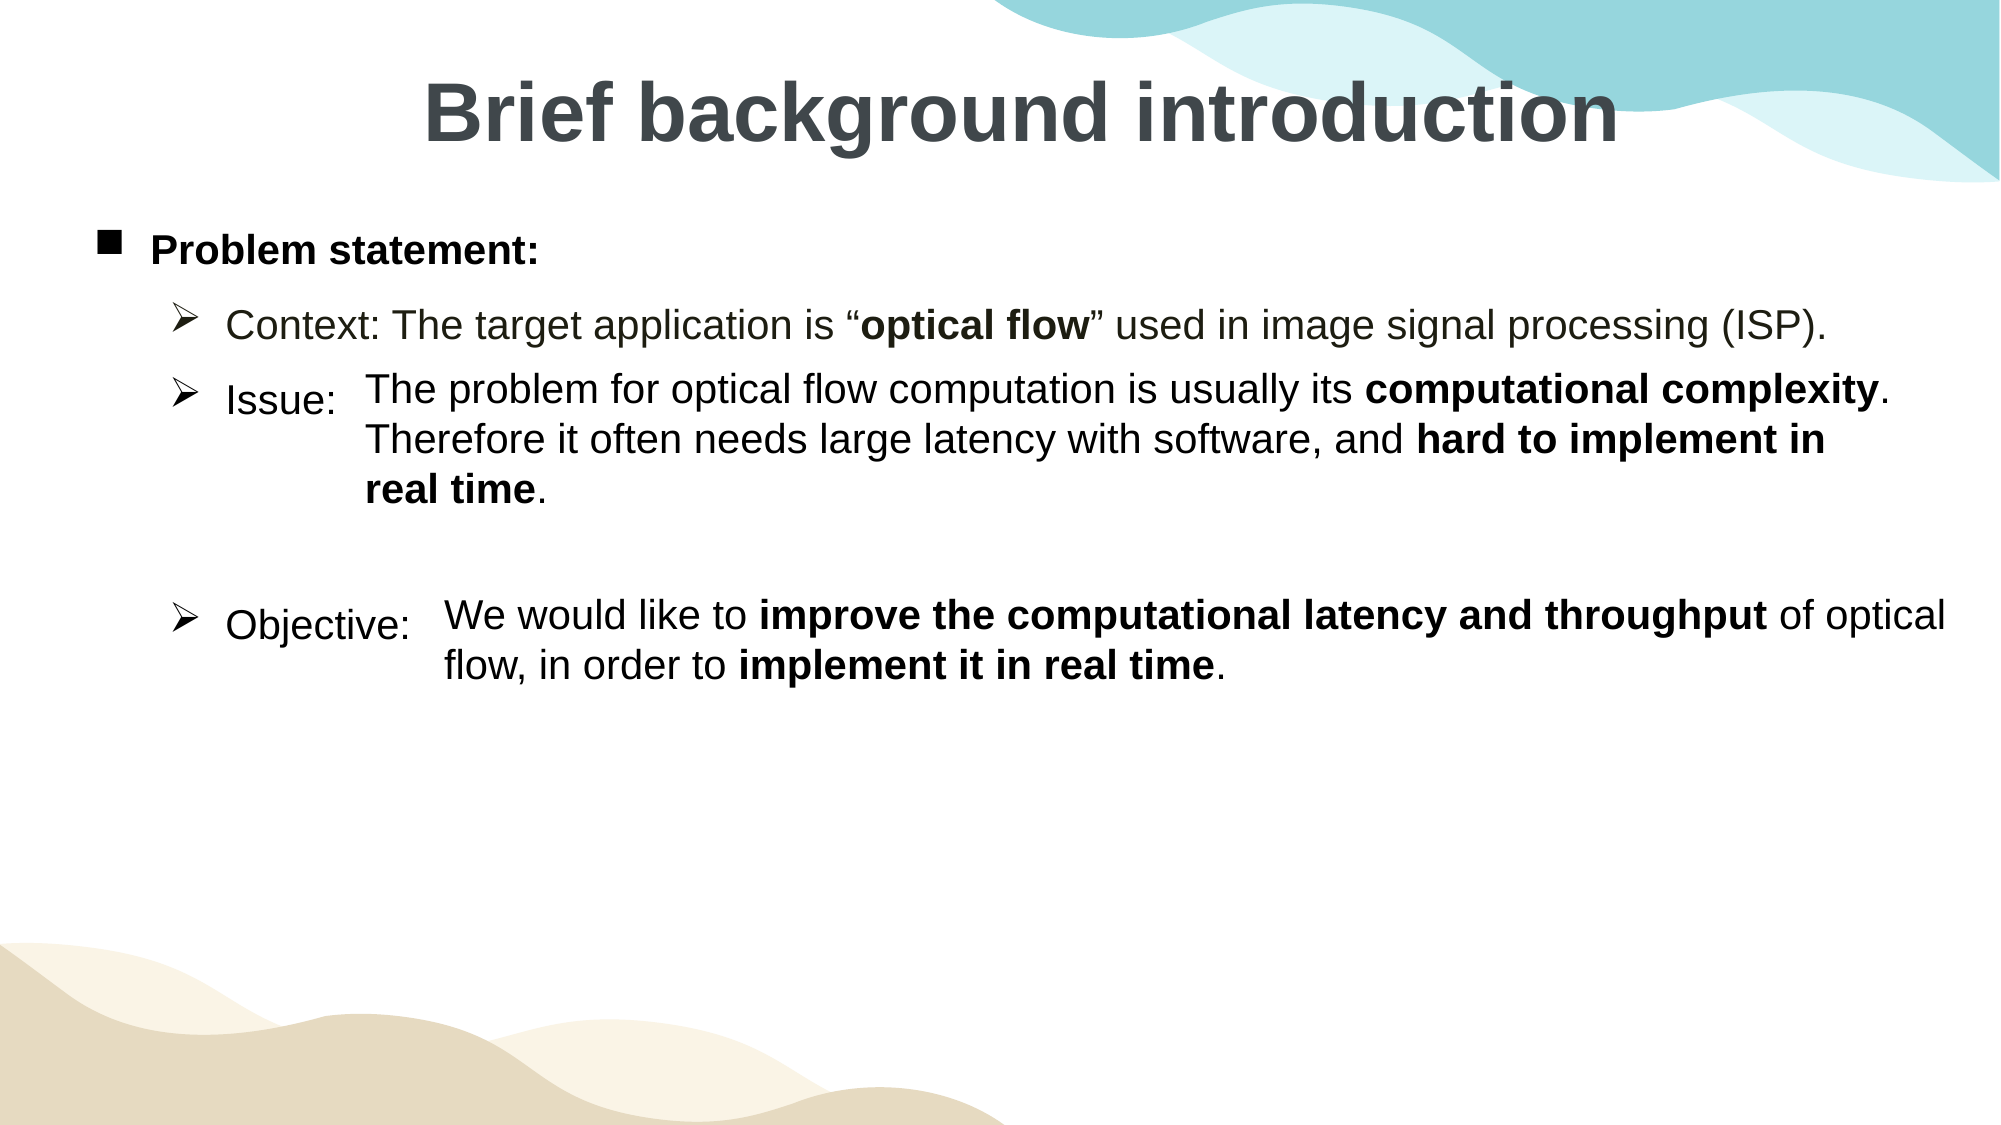

Brief background introduction
Problem statement:
Context: The target application is “optical flow” used in image signal processing (ISP).
Issue:

Objective:
The problem for optical flow computation is usually its computational complexity. Therefore it often needs large latency with software, and hard to implement in real time.
We would like to improve the computational latency and throughput of optical flow, in order to implement it in real time.